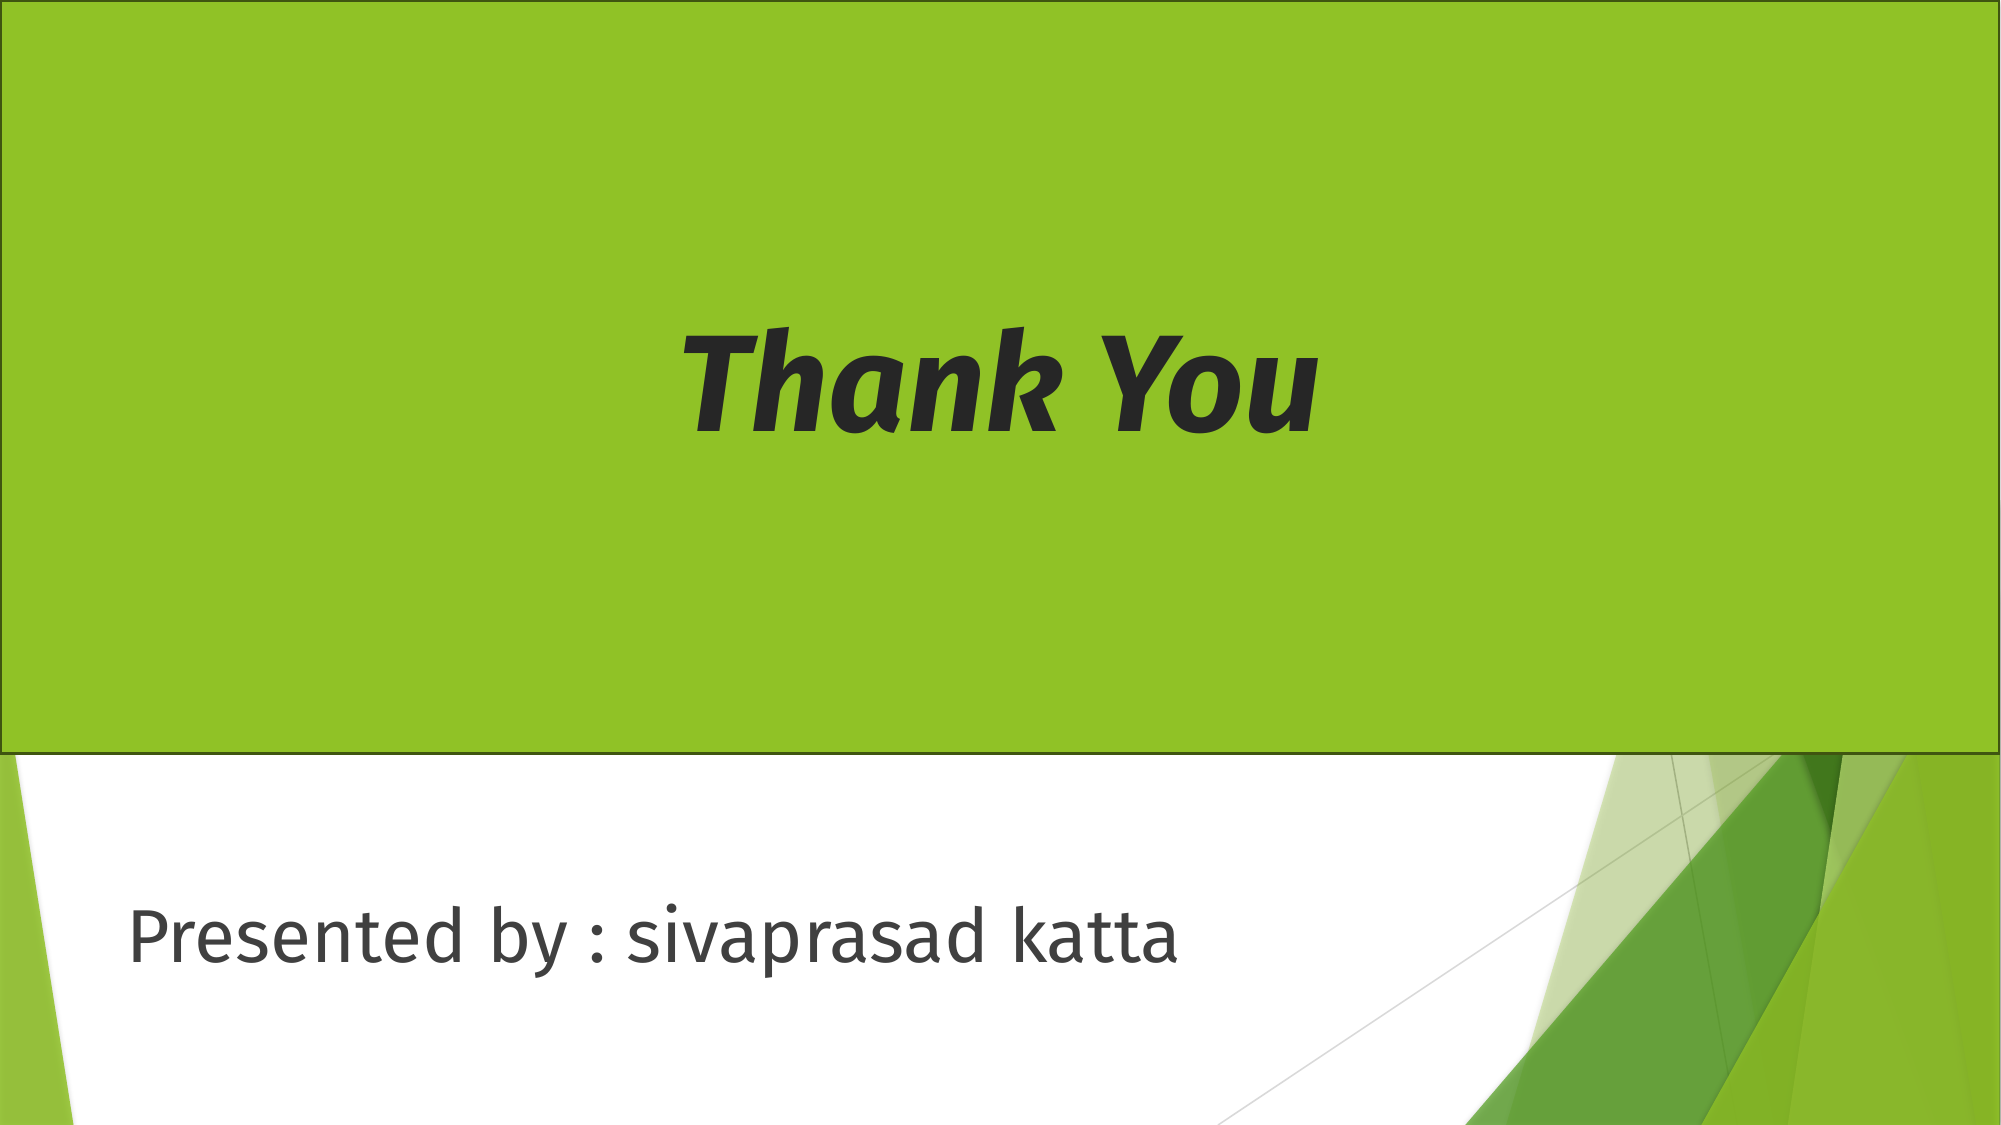

Thank You
Presented by : sivaprasad katta